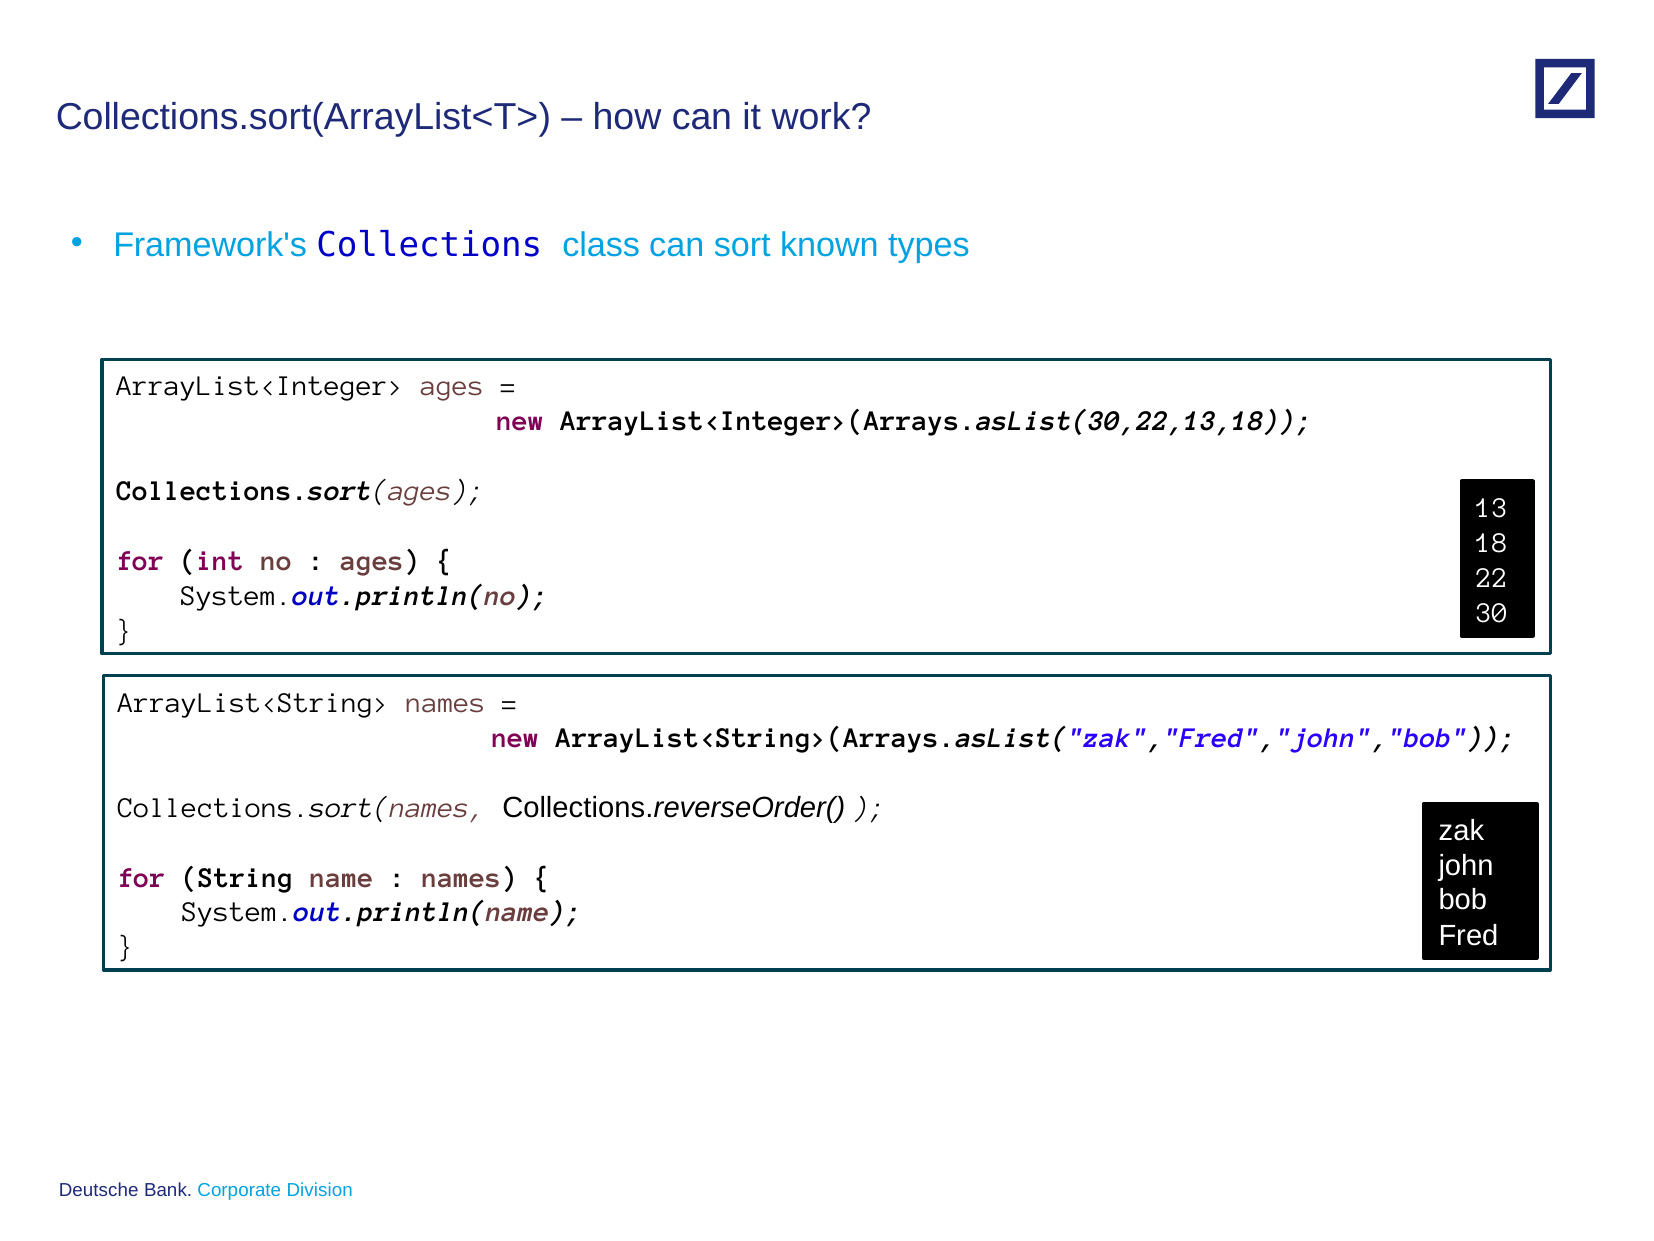

# Collections.sort(ArrayList<T>) – how can it work?
Framework's Collections class can sort known types
ArrayList<Integer> ages =
		     new ArrayList<Integer>(Arrays.asList(30,22,13,18));

Collections.sort(ages);

for (int no : ages) {
    System.out.println(no);
}
13
18
22
30
ArrayList<String> names = 								              new ArrayList<String>(Arrays.asList("zak","Fred","john","bob"));

Collections.sort(names, Collections.reverseOrder() );

for (String name : names) {
    System.out.println(name);
}
zak
john
bob
Fred